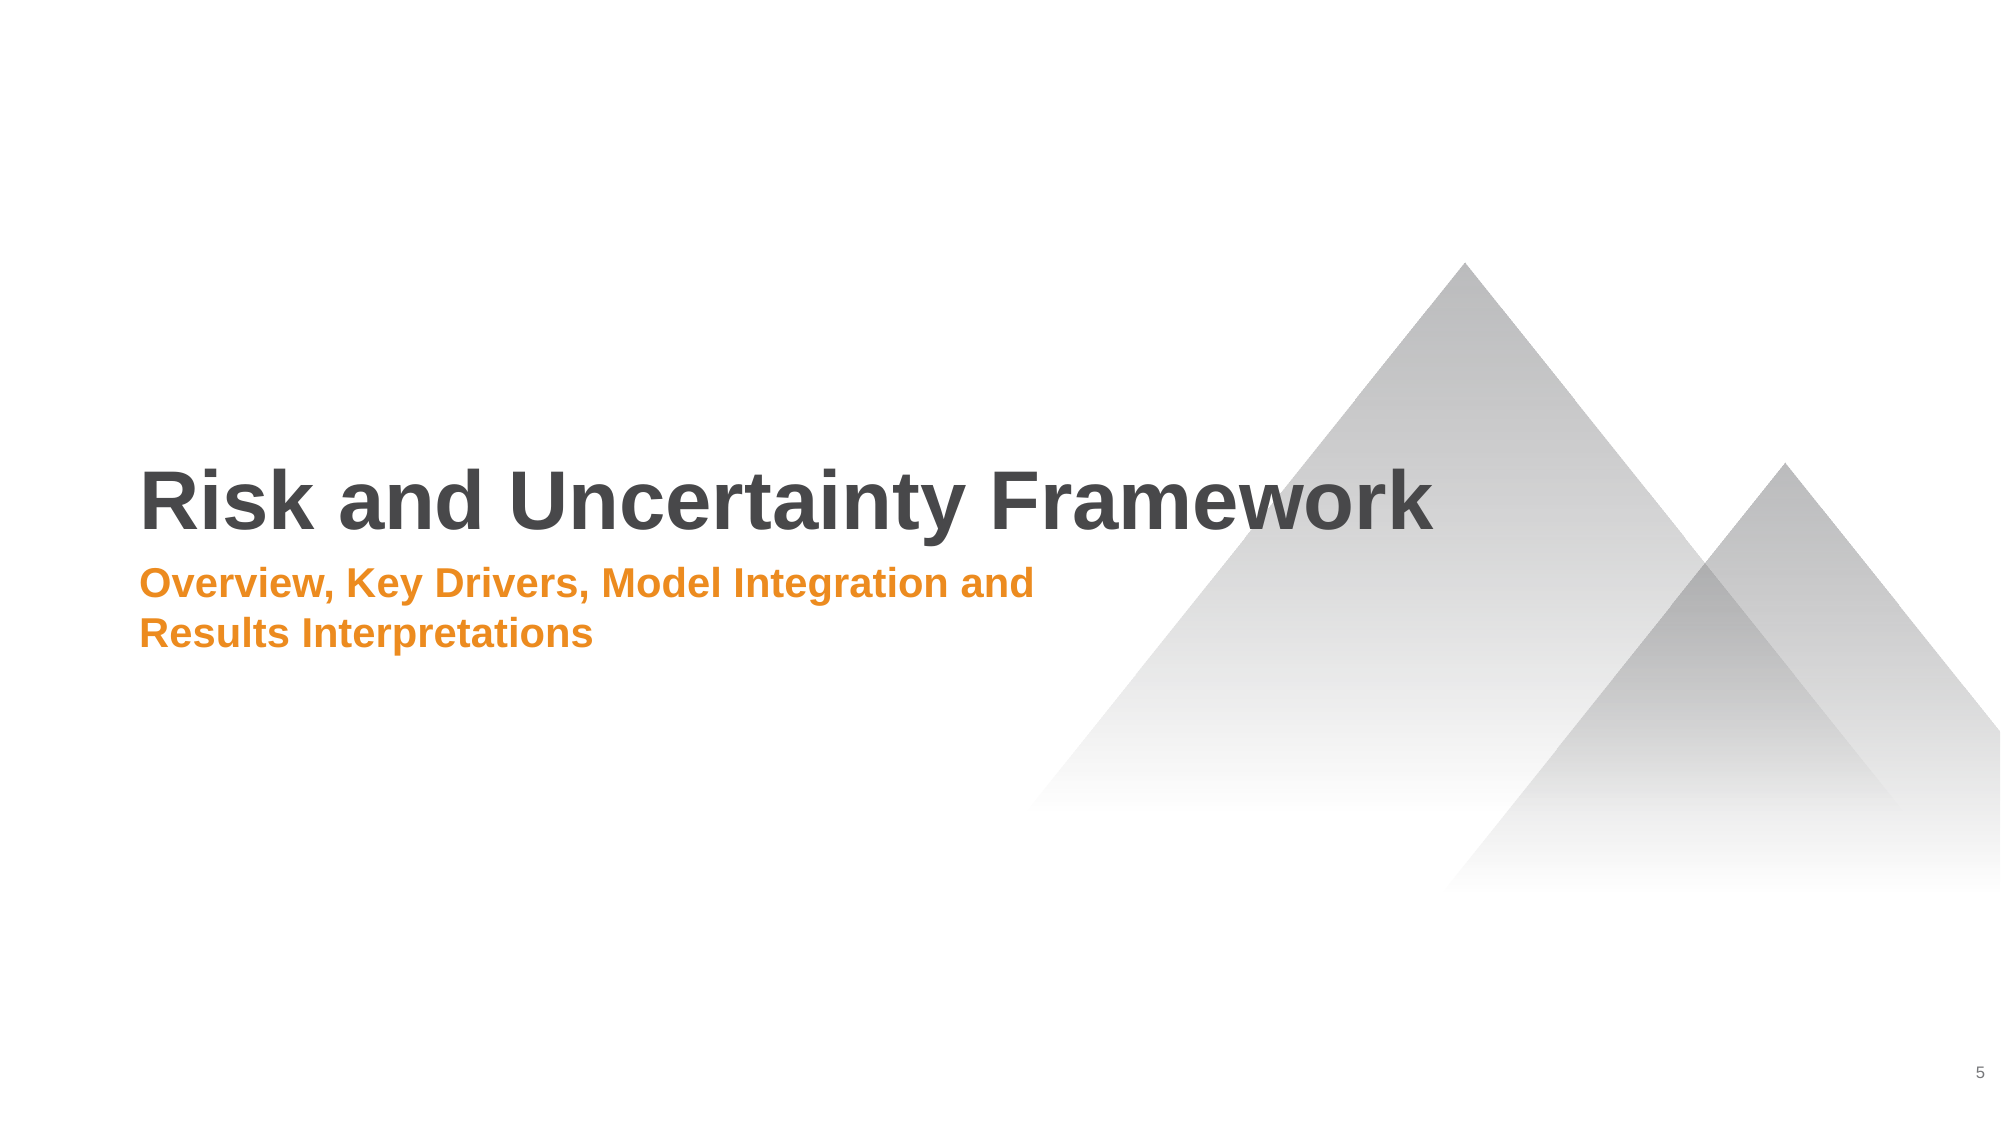

# Risk and Uncertainty Framework
Overview, Key Drivers, Model Integration and Results Interpretations
5